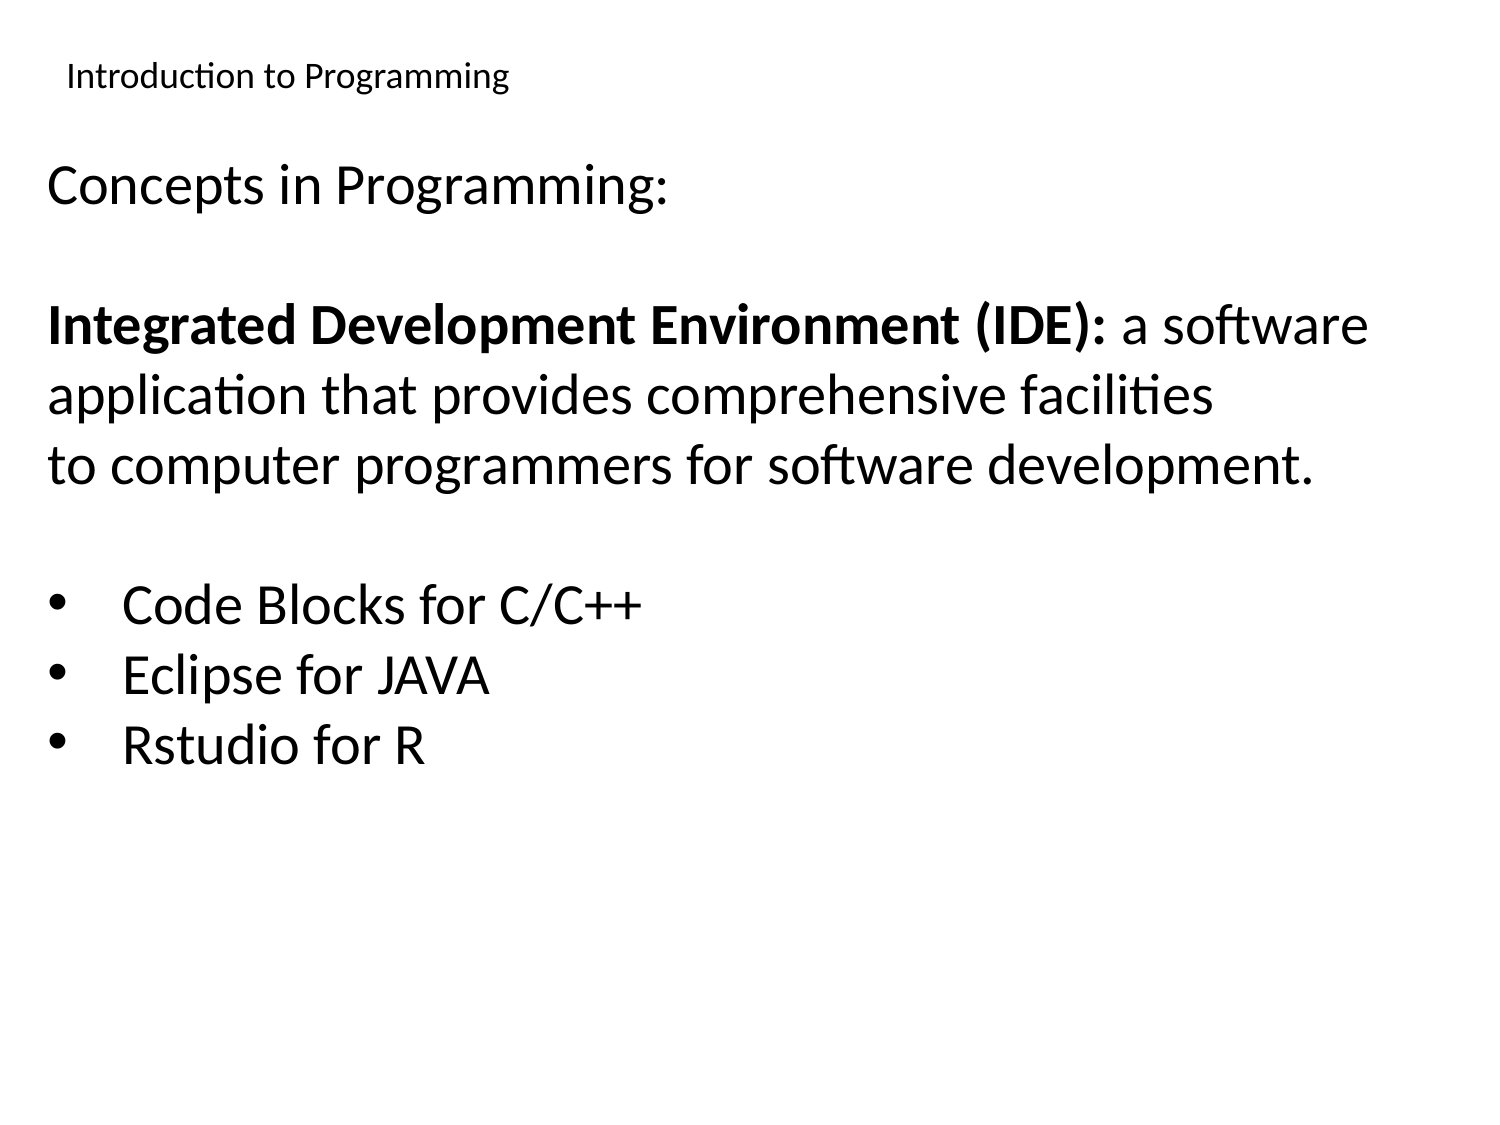

Introduction to Programming
Concepts in Programming:

Integrated Development Environment (IDE): a software application that provides comprehensive facilities to computer programmers for software development.

Code Blocks for C/C++
Eclipse for JAVA
Rstudio for R